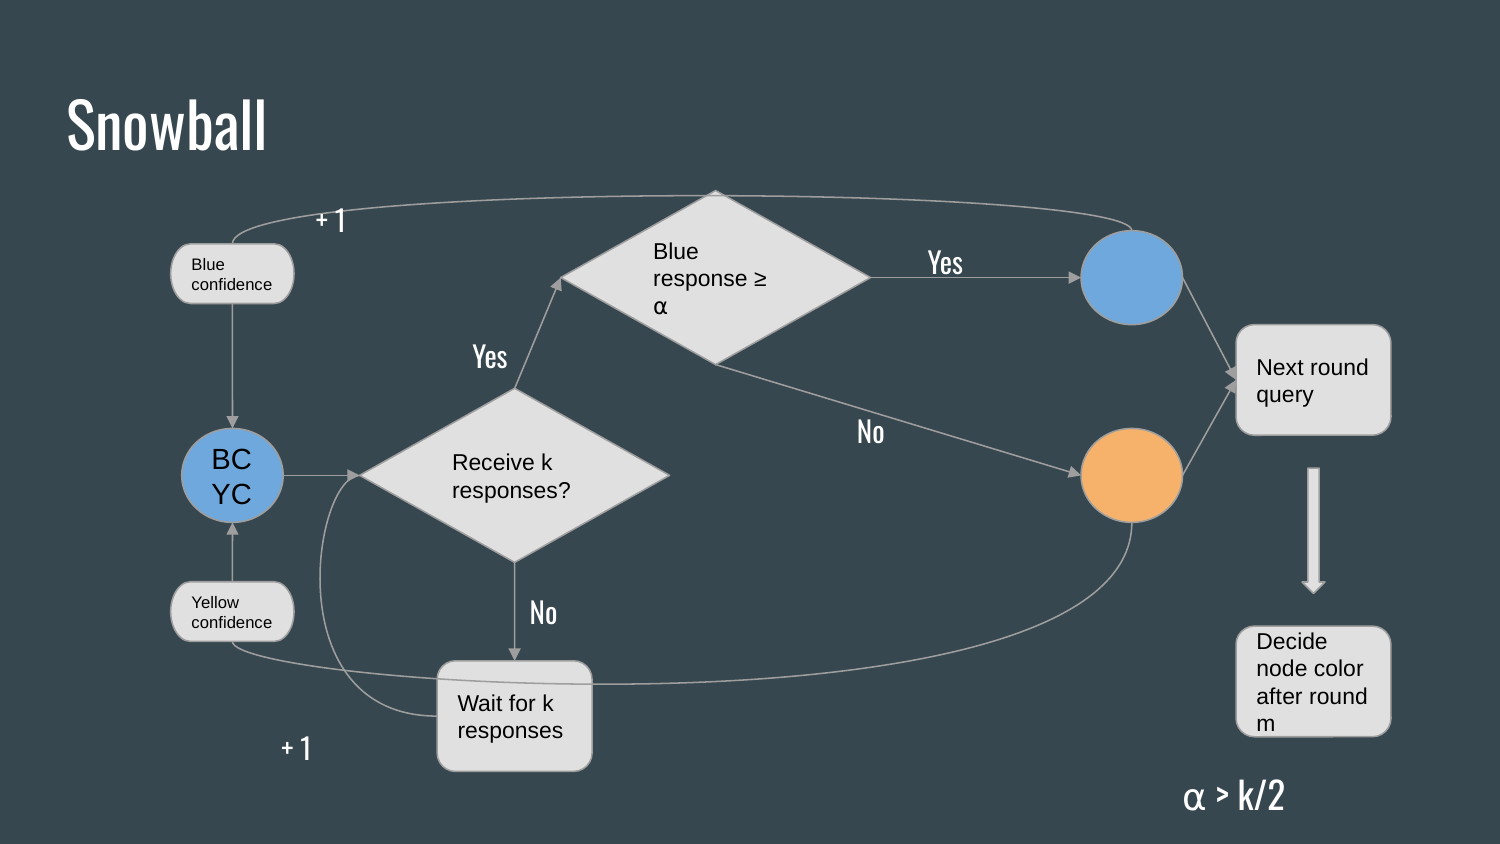

# Snowball
 + 1
Blue response ≥
⍺
Yes

Blue confidence
Yes
Next round query
Receive k responses?
No
BC
YC

No
Yellow confidence
Decide node color after round m
Wait for k responses
 + 1
⍺ > k/2